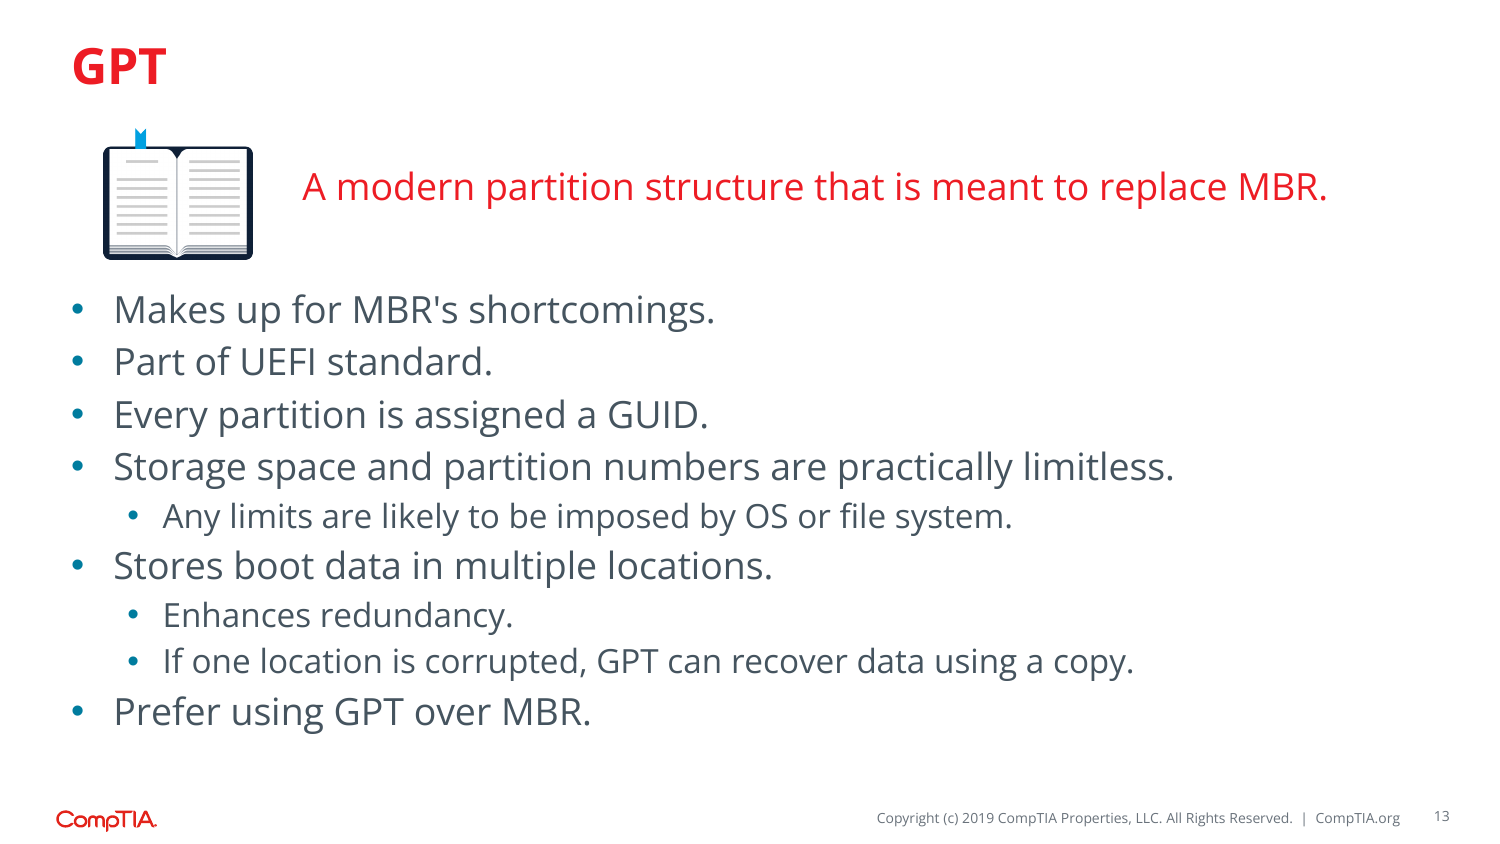

# GPT
A modern partition structure that is meant to replace MBR.
Makes up for MBR's shortcomings.
Part of UEFI standard.
Every partition is assigned a GUID.
Storage space and partition numbers are practically limitless.
Any limits are likely to be imposed by OS or file system.
Stores boot data in multiple locations.
Enhances redundancy.
If one location is corrupted, GPT can recover data using a copy.
Prefer using GPT over MBR.
13